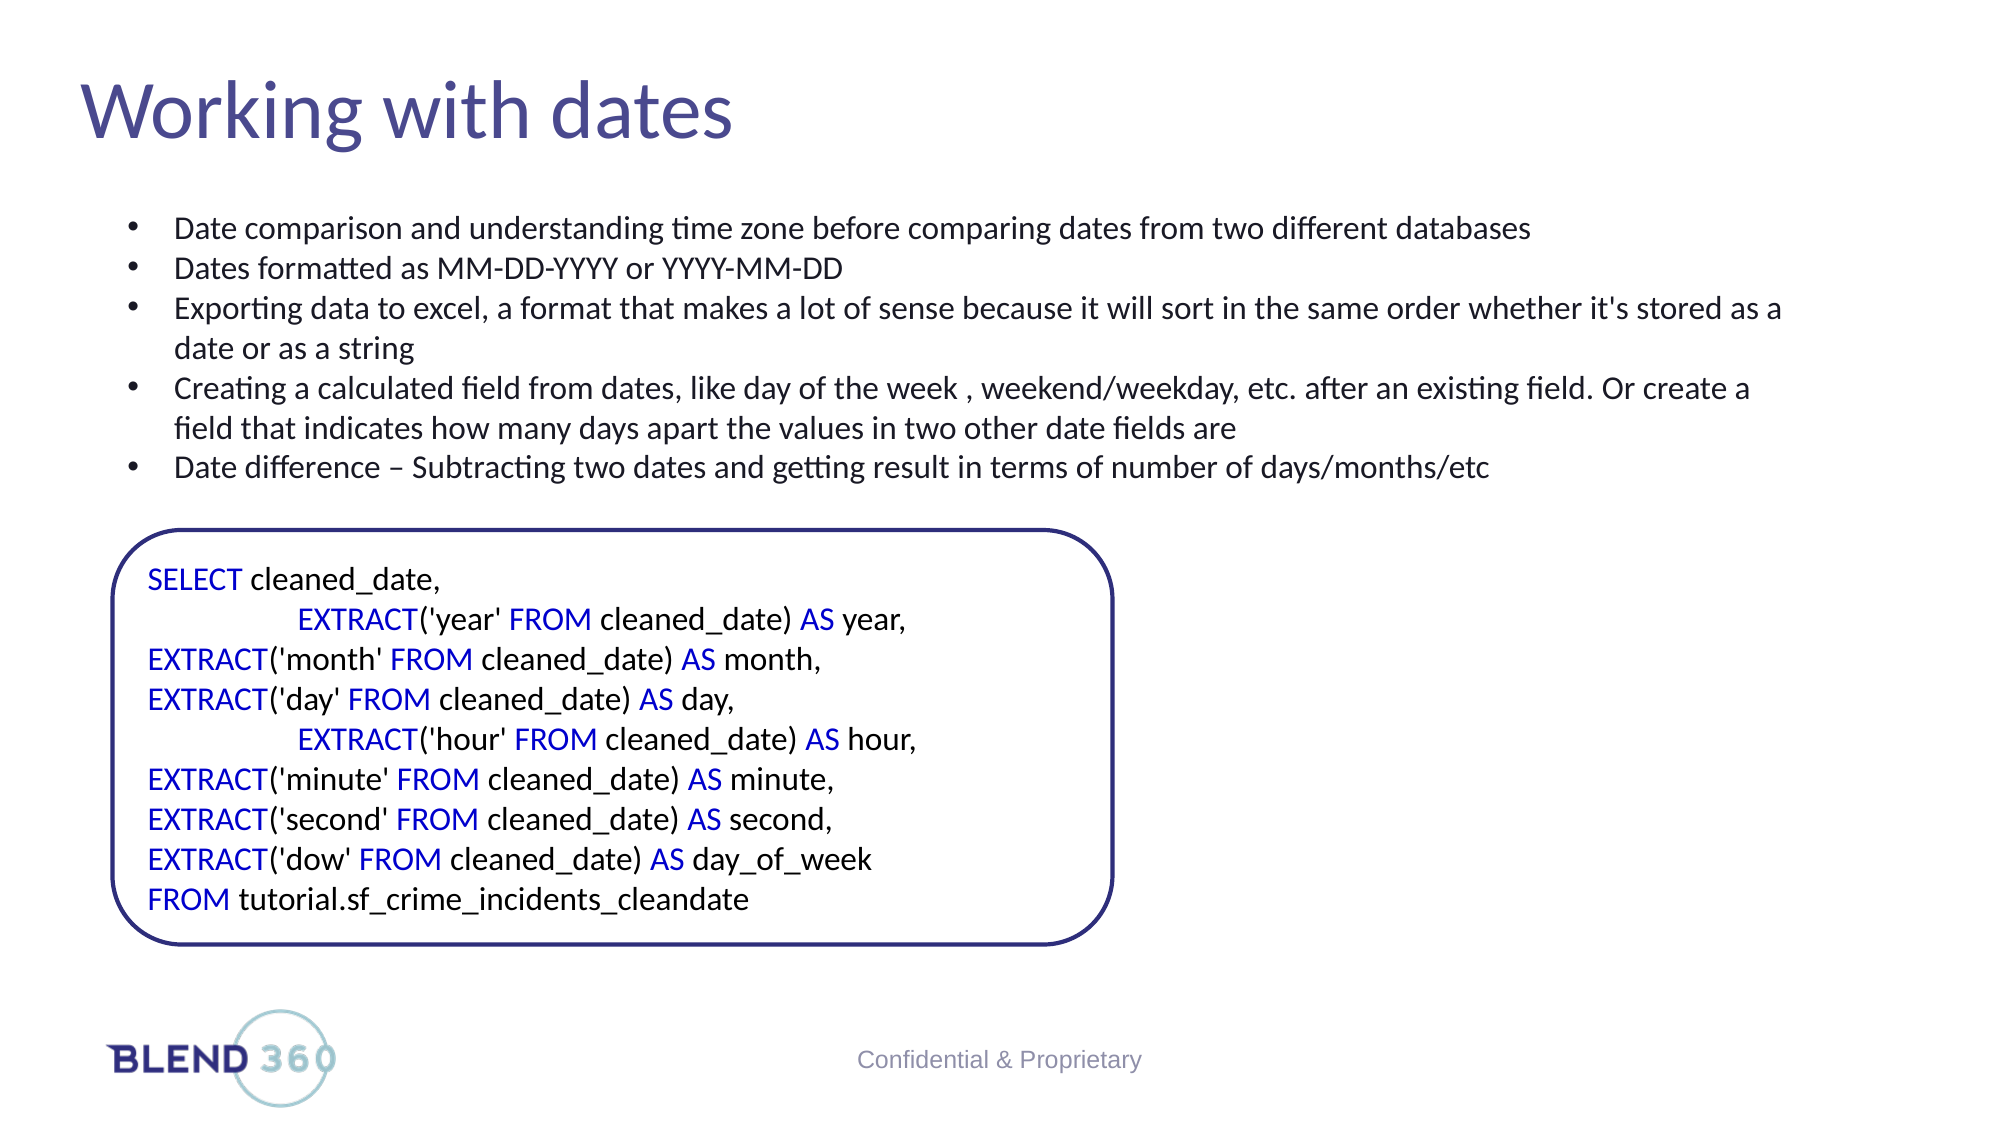

# Working with dates
Date comparison and understanding time zone before comparing dates from two different databases
Dates formatted as MM-DD-YYYY or YYYY-MM-DD
Exporting data to excel, a format that makes a lot of sense because it will sort in the same order whether it's stored as a date or as a string
Creating a calculated field from dates, like day of the week , weekend/weekday, etc. after an existing field. Or create a field that indicates how many days apart the values in two other date fields are
Date difference – Subtracting two dates and getting result in terms of number of days/months/etc
SELECT cleaned_date,
	EXTRACT('year' FROM cleaned_date) AS year, 	EXTRACT('month' FROM cleaned_date) AS month, 	EXTRACT('day' FROM cleaned_date) AS day,
	EXTRACT('hour' FROM cleaned_date) AS hour, 	EXTRACT('minute' FROM cleaned_date) AS minute, 	EXTRACT('second' FROM cleaned_date) AS second, 	EXTRACT('dow' FROM cleaned_date) AS day_of_week
FROM tutorial.sf_crime_incidents_cleandate